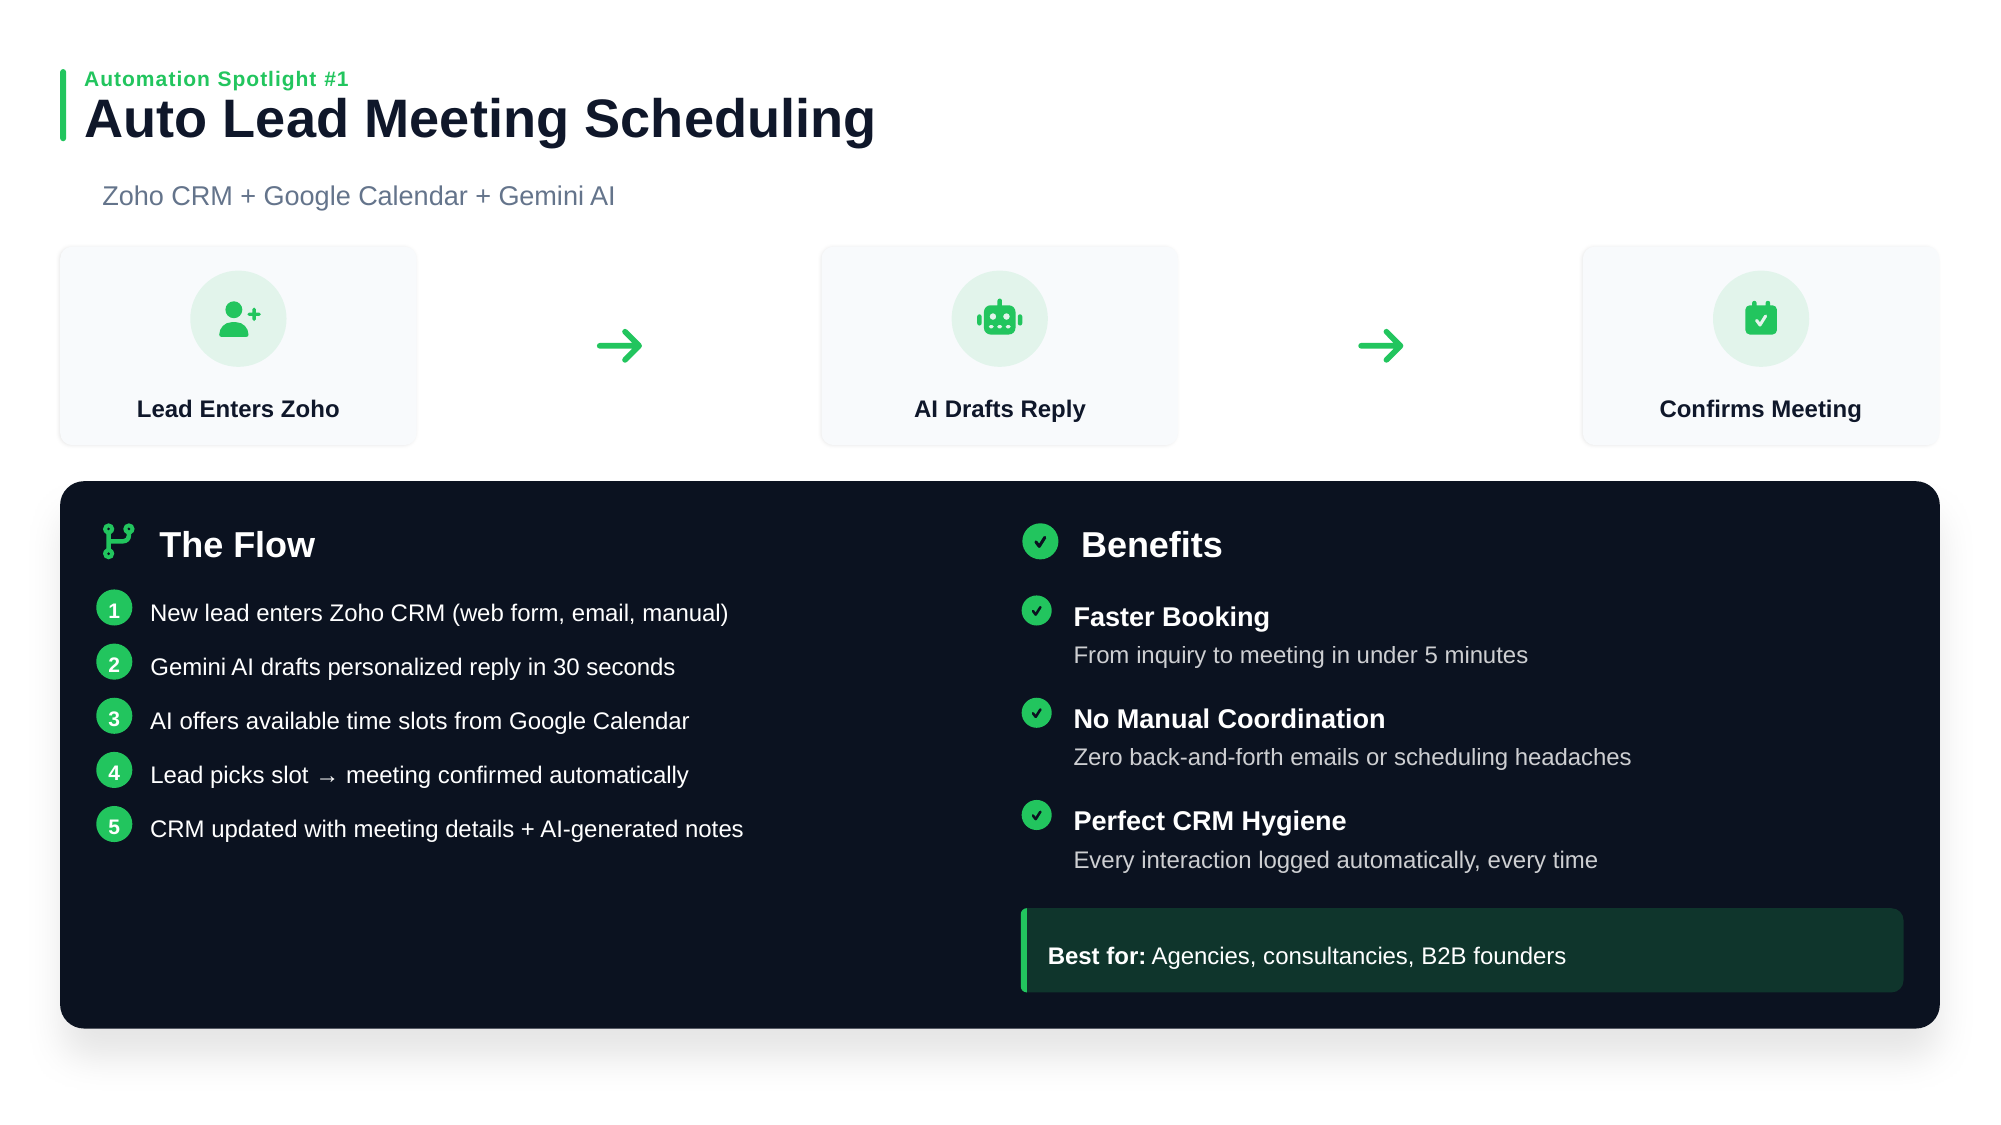

Automation Spotlight #1

Auto Lead Meeting Scheduling
Zoho CRM + Google Calendar + Gemini AI

Lead Enters Zoho
AI Drafts Reply
Confirms Meeting

The Flow
Benefits

1

New lead enters Zoho CRM (web form, email, manual)
Faster Booking

From inquiry to meeting in under 5 minutes
2

Gemini AI drafts personalized reply in 30 seconds
No Manual Coordination
3

AI offers available time slots from Google Calendar

Zero back-and-forth emails or scheduling headaches
4

Lead picks slot → meeting confirmed automatically
Perfect CRM Hygiene

5

CRM updated with meeting details + AI-generated notes
Every interaction logged automatically, every time

Best for: Agencies, consultancies, B2B founders